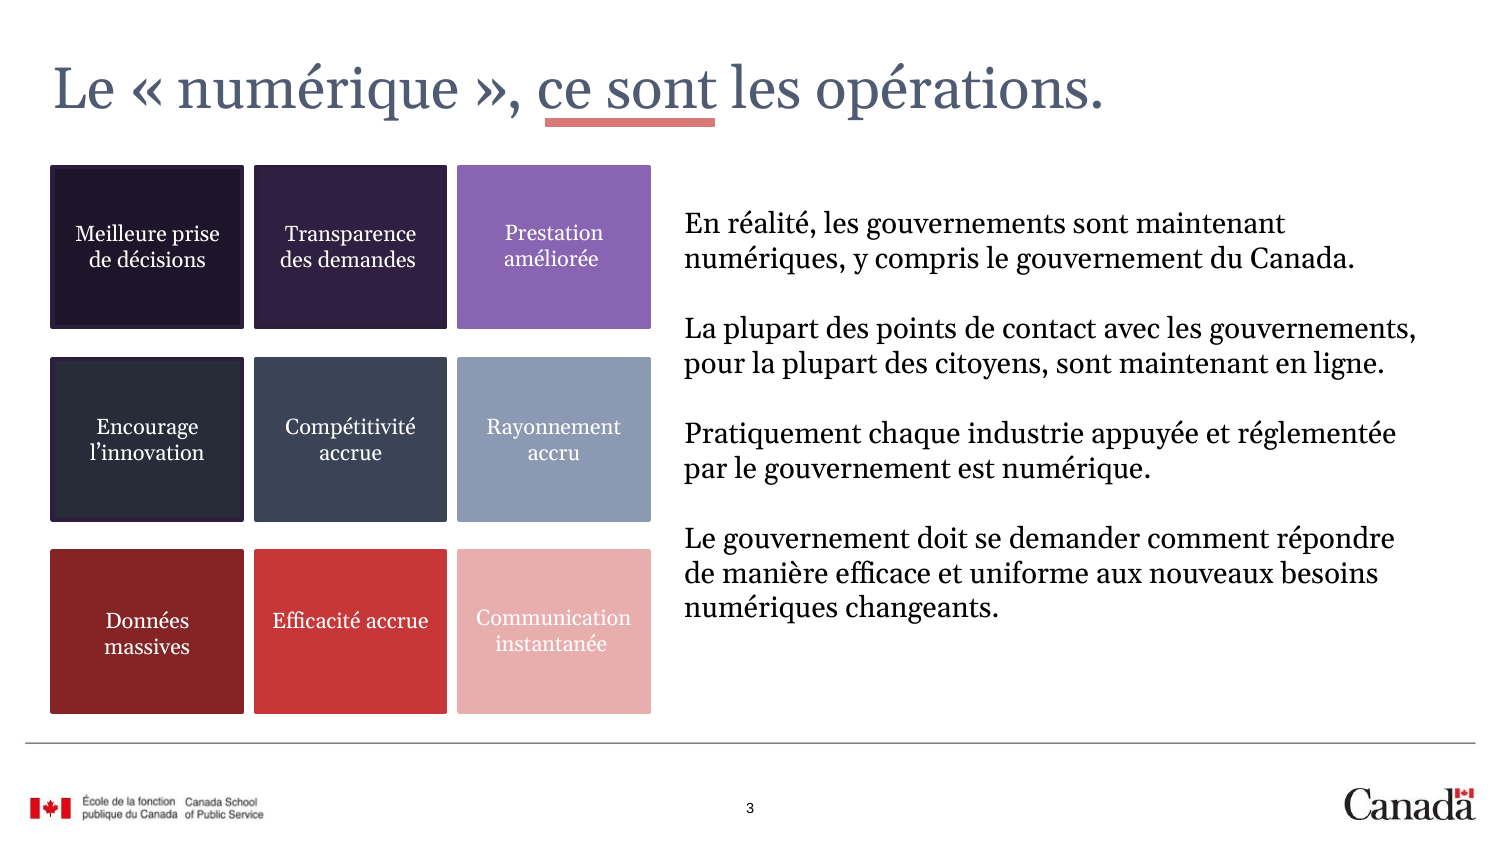

# Le « numérique », ce sont les opérations.

En réalité, les gouvernements sont maintenant numériques, y compris le gouvernement du Canada.

La plupart des points de contact avec les gouvernements, pour la plupart des citoyens, sont maintenant en ligne.

Pratiquement chaque industrie appuyée et réglementée par le gouvernement est numérique.

Le gouvernement doit se demander comment répondre de manière efficace et uniforme aux nouveaux besoins numériques changeants.

Prestation améliorée

Meilleure prise de décisions

Transparence des demandes

Encourage l’innovation
Compétitivité accrue

Rayonnement accru

Communication instantanée

Données massives

Efficacité accrue

3